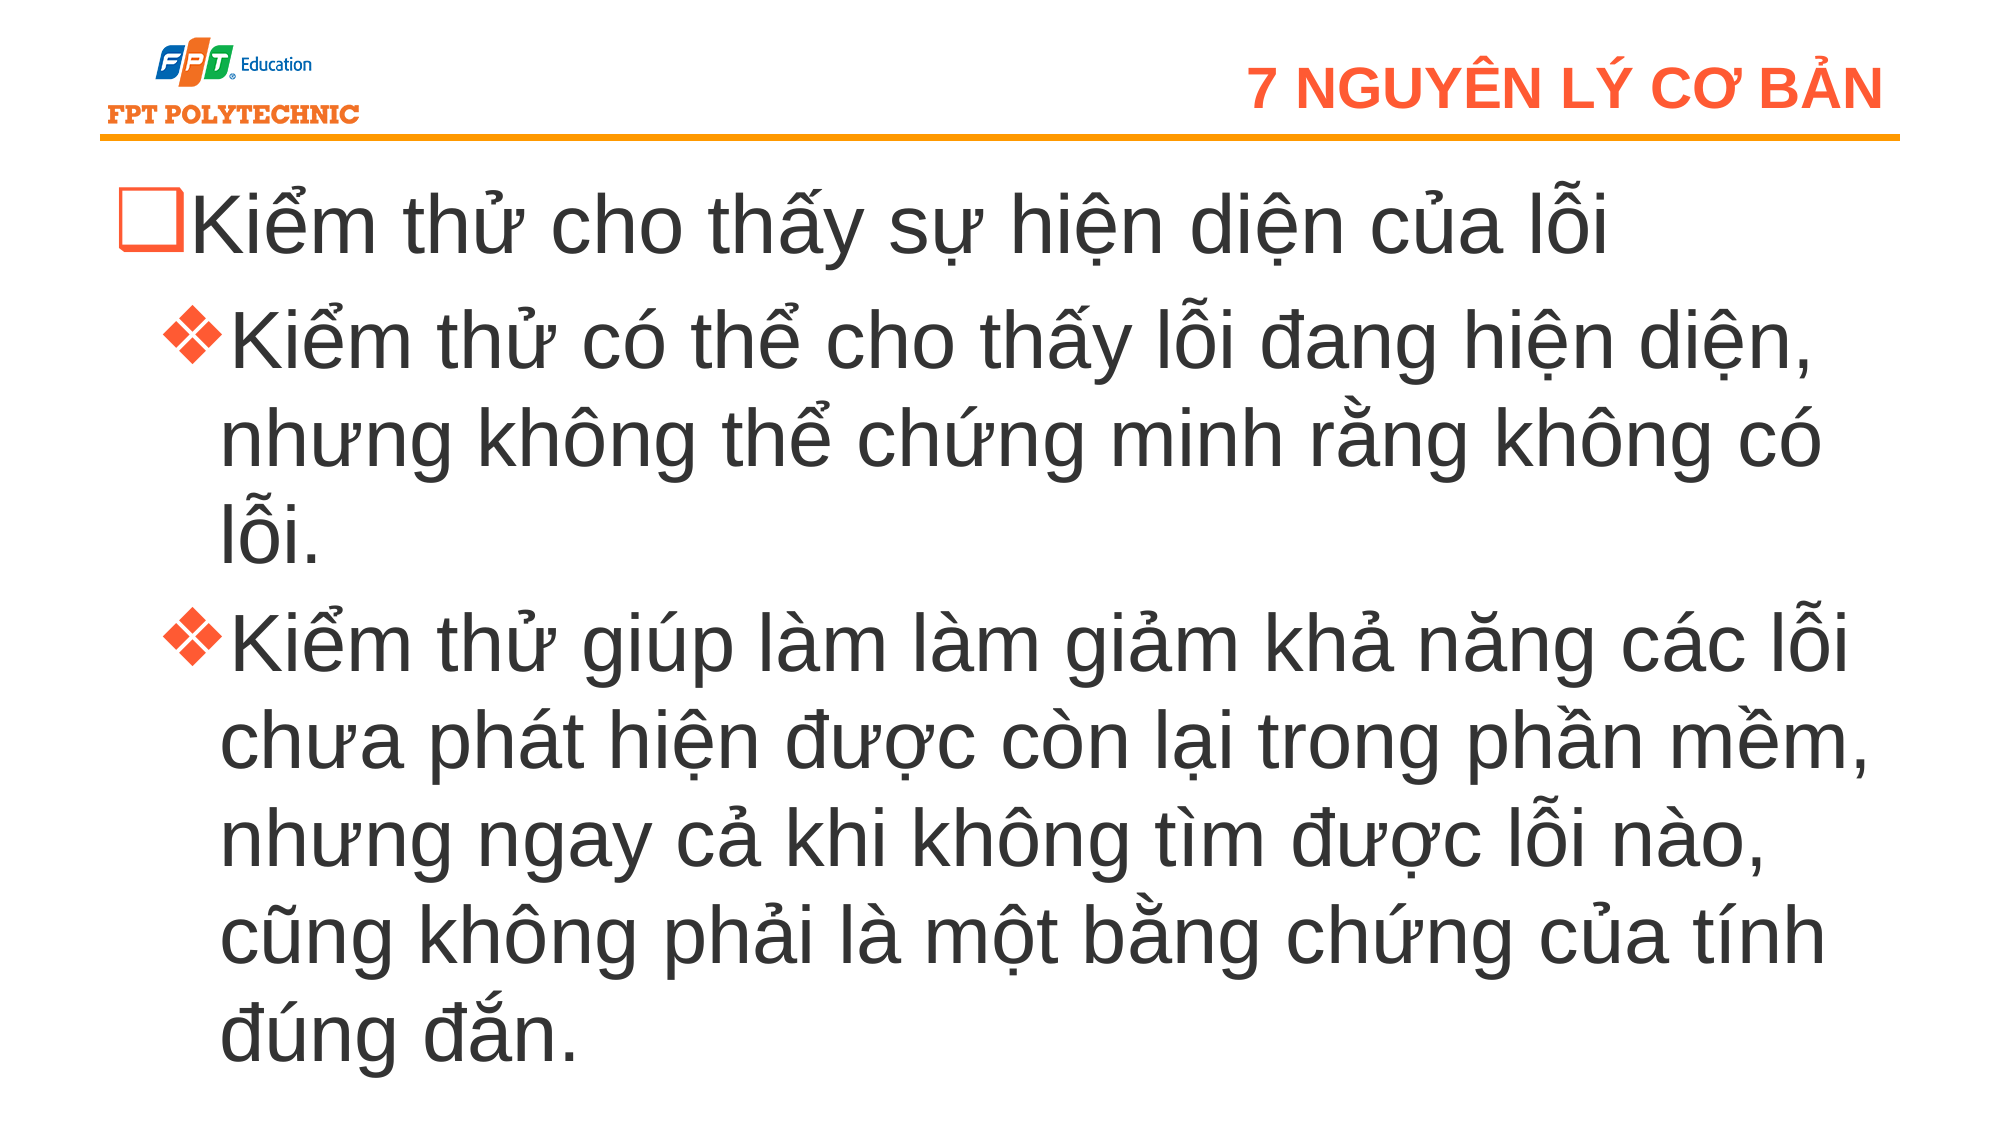

# 7 nguyên lý cơ bản
Kiểm thử cho thấy sự hiện diện của lỗi
Kiểm thử có thể cho thấy lỗi đang hiện diện, nhưng không thể chứng minh rằng không có lỗi.
Kiểm thử giúp làm làm giảm khả năng các lỗi chưa phát hiện được còn lại trong phần mềm, nhưng ngay cả khi không tìm được lỗi nào, cũng không phải là một bằng chứng của tính đúng đắn.